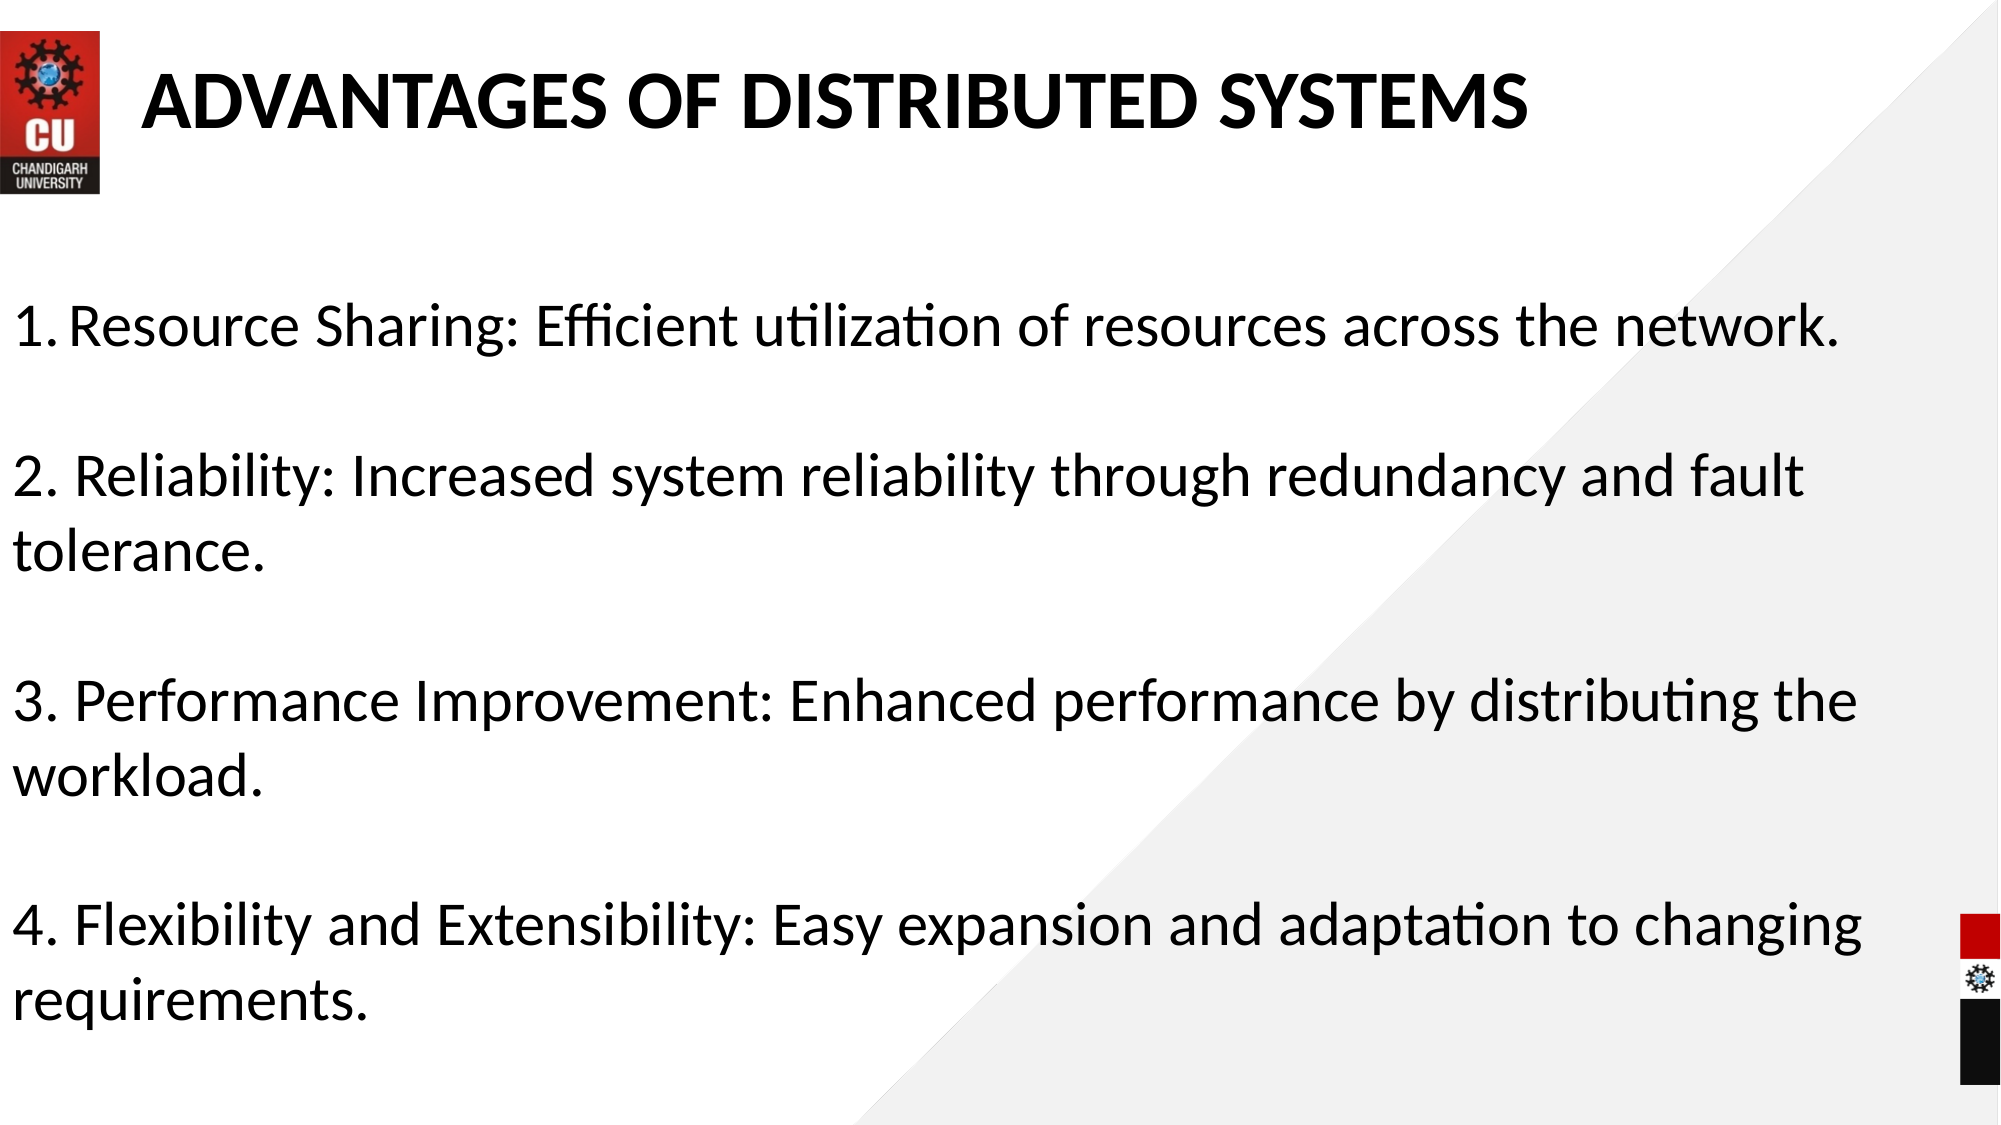

# ADVANTAGES OF DISTRIBUTED SYSTEMS

Resource Sharing: Efficient utilization of resources across the network.

2. Reliability: Increased system reliability through redundancy and fault tolerance.

3. Performance Improvement: Enhanced performance by distributing the workload.

4. Flexibility and Extensibility: Easy expansion and adaptation to changing requirements.
16